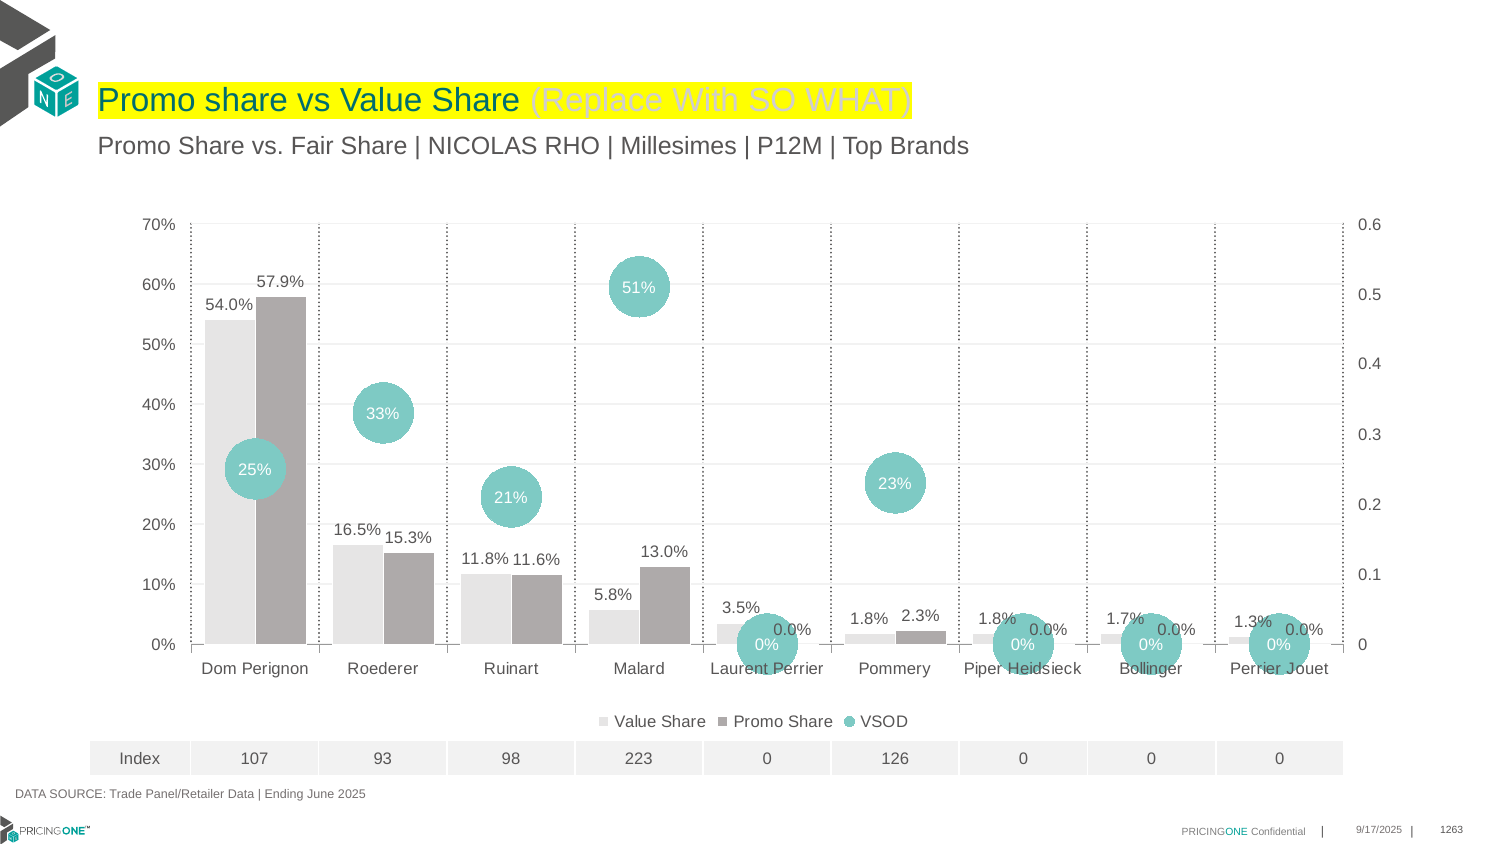

# Promo share vs Value Share (Replace With SO WHAT)
Promo Share vs. Fair Share | NICOLAS RHO | Millesimes | P12M | Top Brands

### Chart

| Category | Value Share | Promo Share | VSOD |
|---|---|---|---|
| Dom Perignon | 0.5402498606420304 | 0.5790866013546906 | 0.25 |
| Roederer | 0.16529494704397155 | 0.15294049245617605 | 0.33 |
| Ruinart | 0.11762468439518642 | 0.11552661414576006 | 0.21 |
| Malard | 0.058018821523428535 | 0.12965493182941365 | 0.51 |
| Laurent Perrier | 0.034960815817949305 | 0.0 | 0.0 |
| Pommery | 0.018146047152178903 | 0.022791360213959708 | 0.23 |
| Piper Heidsieck | 0.01786405220185592 | 0.0 | 0.0 |
| Bollinger | 0.0169852772403843 | 0.0 | 0.0 |
| Perrier Jouet | 0.01270944683083582 | 0.0 | 0.0 |
| Index | 107 | 93 | 98 | 223 | 0 | 126 | 0 | 0 | 0 |
| --- | --- | --- | --- | --- | --- | --- | --- | --- | --- |
DATA SOURCE: Trade Panel/Retailer Data | Ending June 2025

9/17/2025
1263